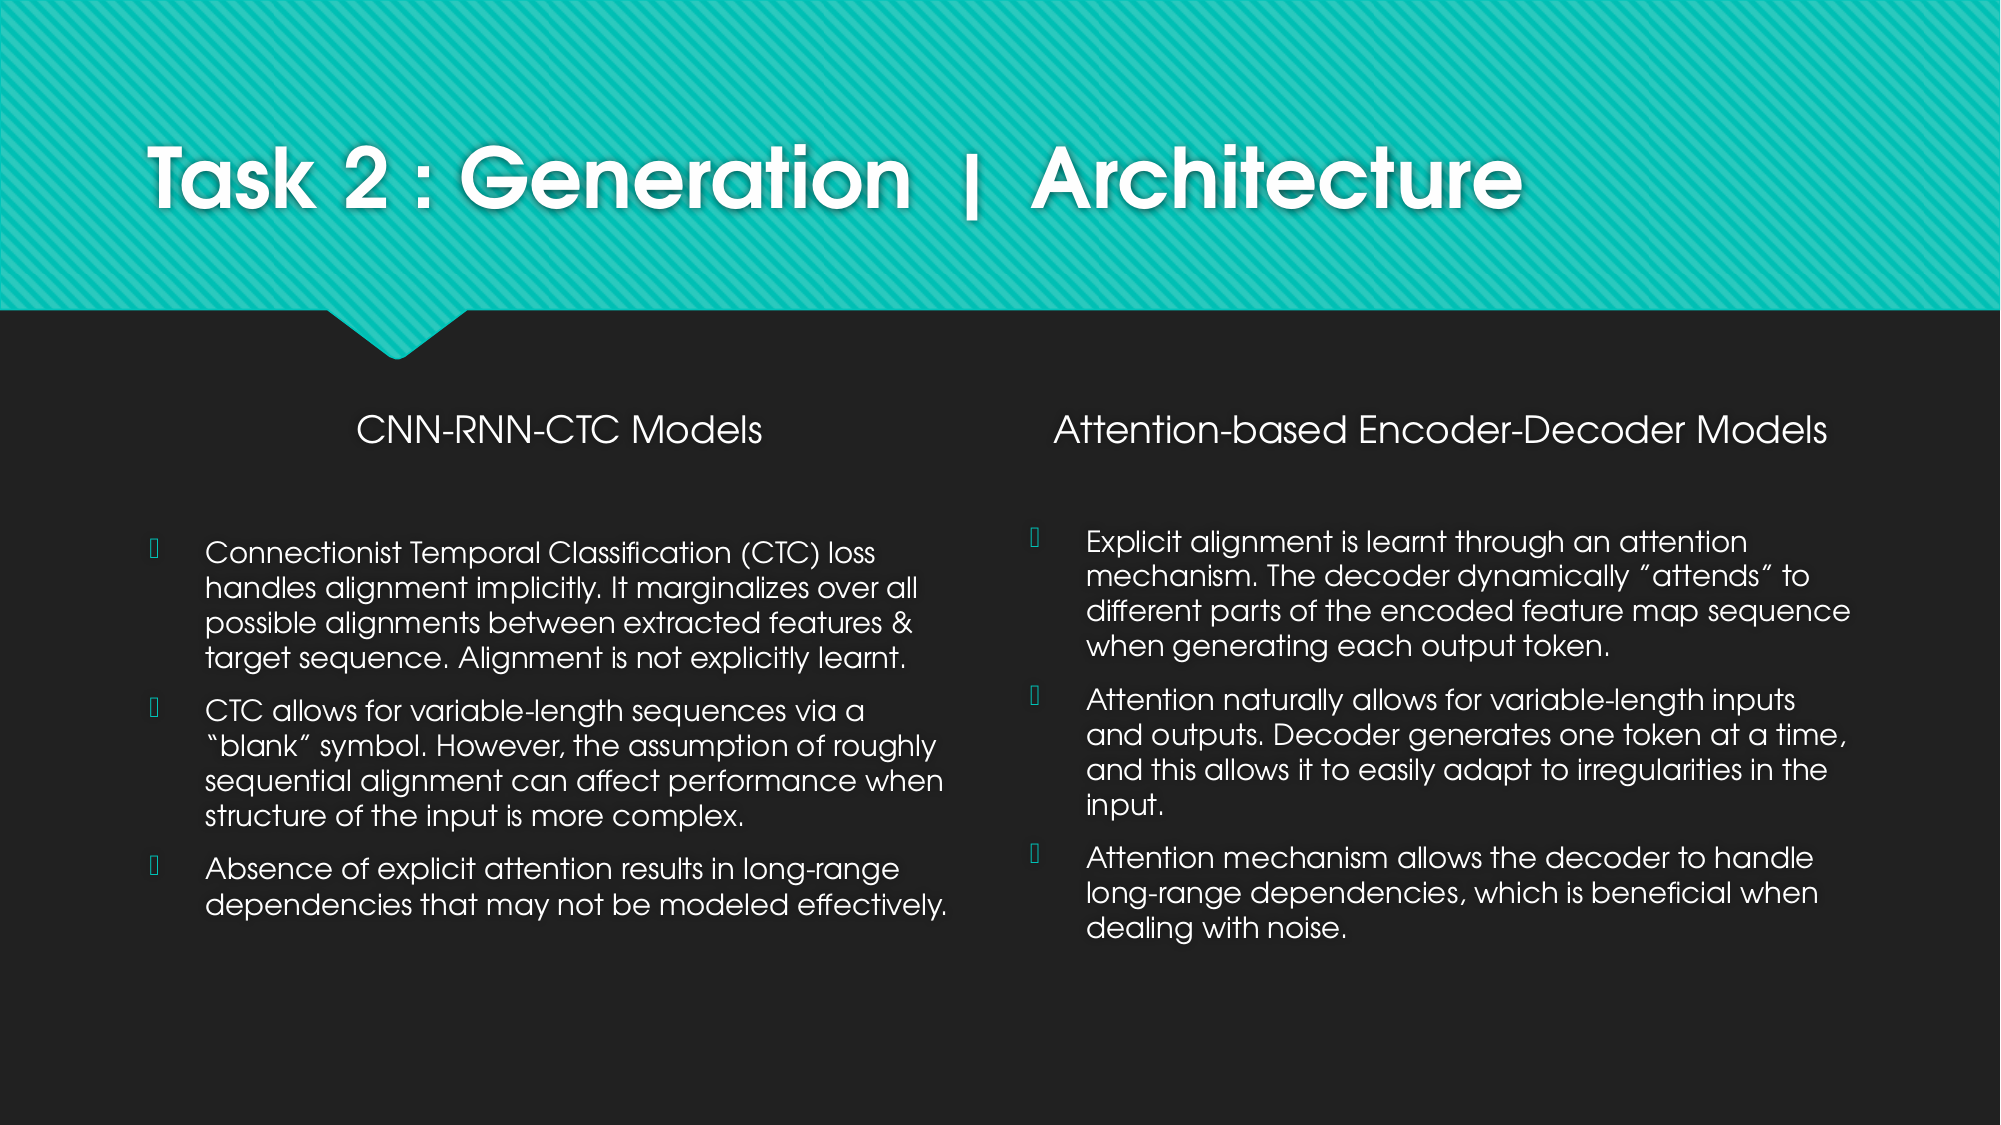

# Task 2 : Generation  |  Architecture
CNN-RNN-CTC Models

Connectionist Temporal Classification (CTC) loss handles alignment implicitly. It marginalizes over all possible alignments between extracted features & target sequence. Alignment is not explicitly learnt.
CTC allows for variable-length sequences via a “blank” symbol. However, the assumption of roughly sequential alignment can affect performance when structure of the input is more complex.
Absence of explicit attention results in long-range dependencies that may not be modeled effectively.
Attention-based Encoder-Decoder Models

Explicit alignment is learnt through an attention mechanism. The decoder dynamically ”attends” to different parts of the encoded feature map sequence when generating each output token.
Attention naturally allows for variable-length inputs and outputs. Decoder generates one token at a time, and this allows it to easily adapt to irregularities in the input.
Attention mechanism allows the decoder to handle long-range dependencies, which is beneficial when dealing with noise.